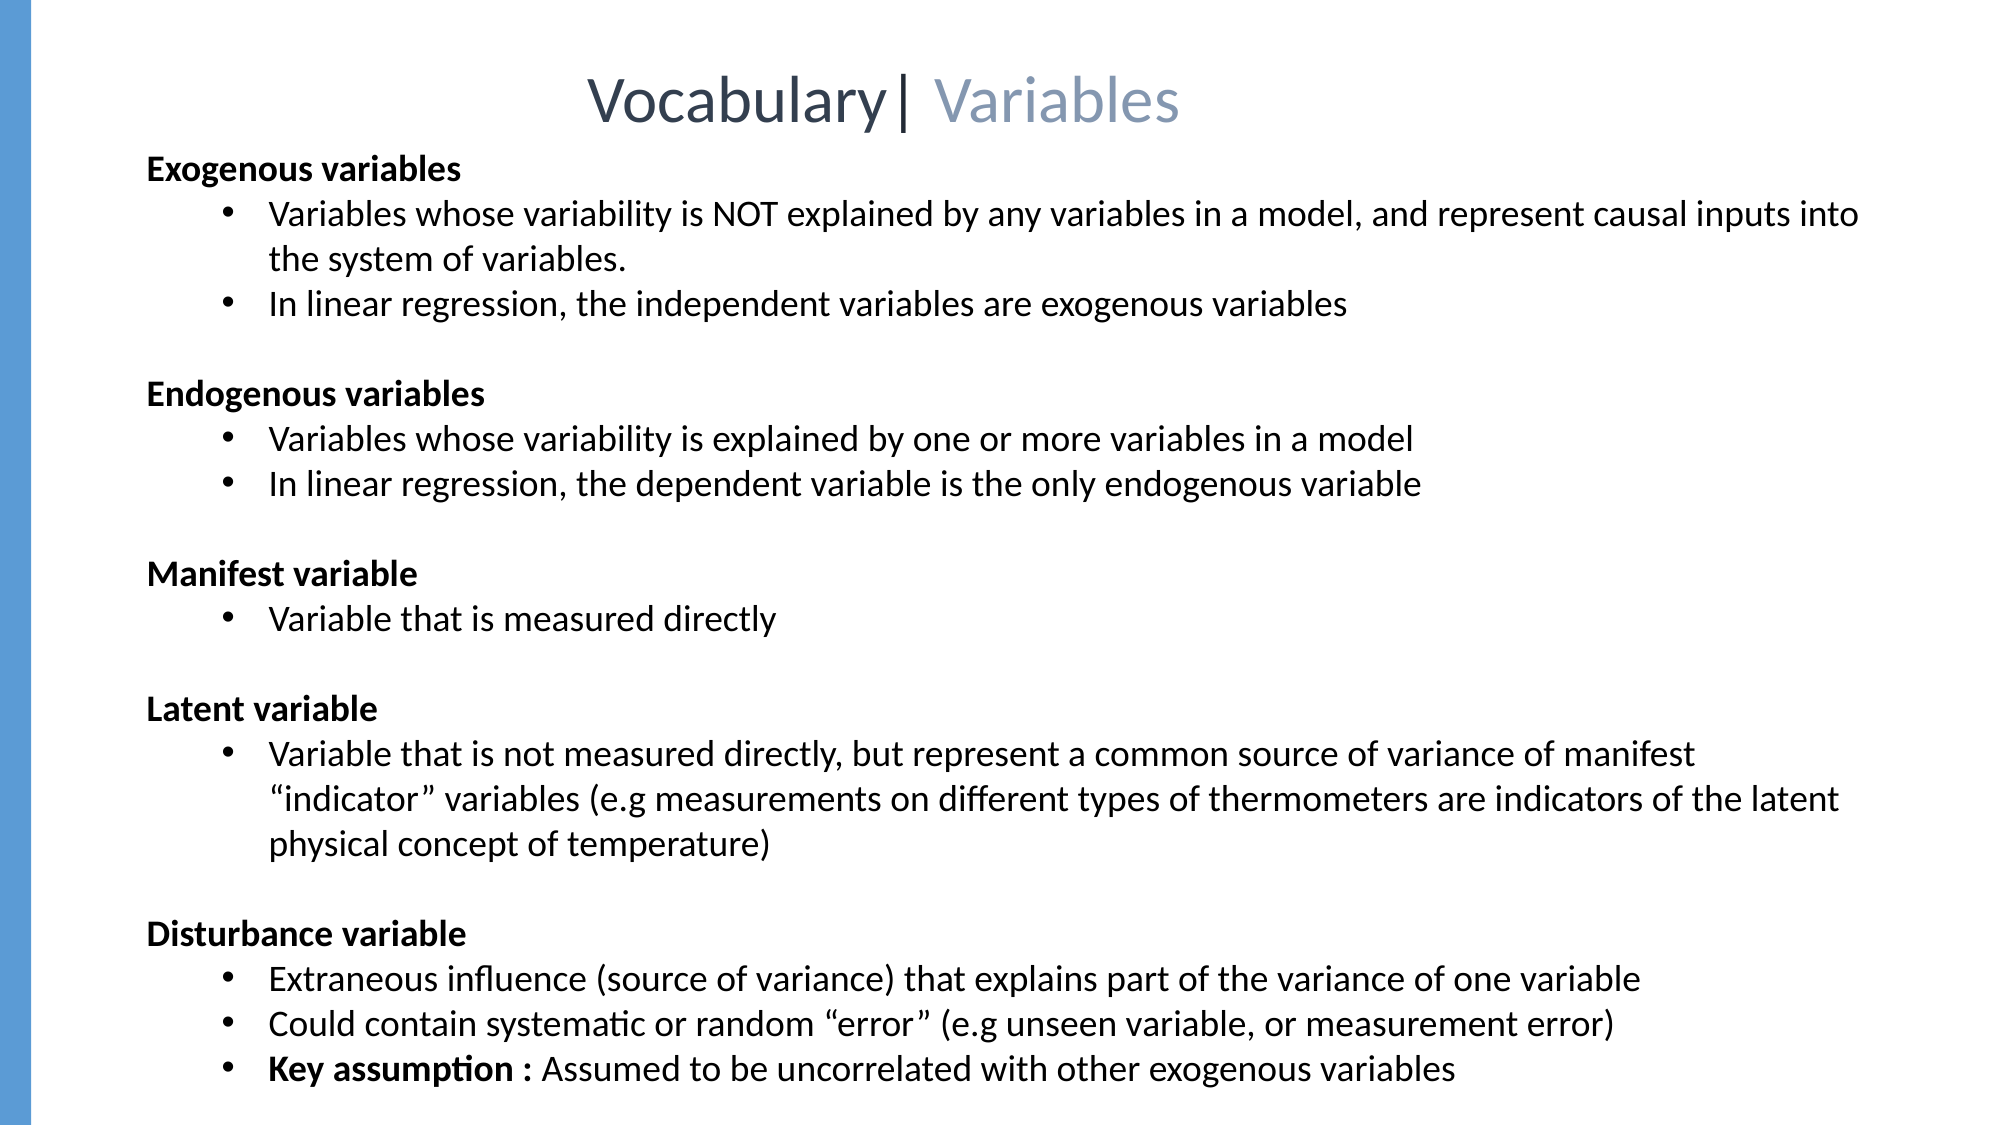

Vocabulary| Variables

Exogenous variables
Variables whose variability is NOT explained by any variables in a model, and represent causal inputs into the system of variables.
In linear regression, the independent variables are exogenous variables

Endogenous variables
Variables whose variability is explained by one or more variables in a model
In linear regression, the dependent variable is the only endogenous variable

Manifest variable
Variable that is measured directly

Latent variable
Variable that is not measured directly, but represent a common source of variance of manifest “indicator” variables (e.g measurements on different types of thermometers are indicators of the latent physical concept of temperature)

Disturbance variable
Extraneous influence (source of variance) that explains part of the variance of one variable
Could contain systematic or random “error” (e.g unseen variable, or measurement error)
Key assumption : Assumed to be uncorrelated with other exogenous variables